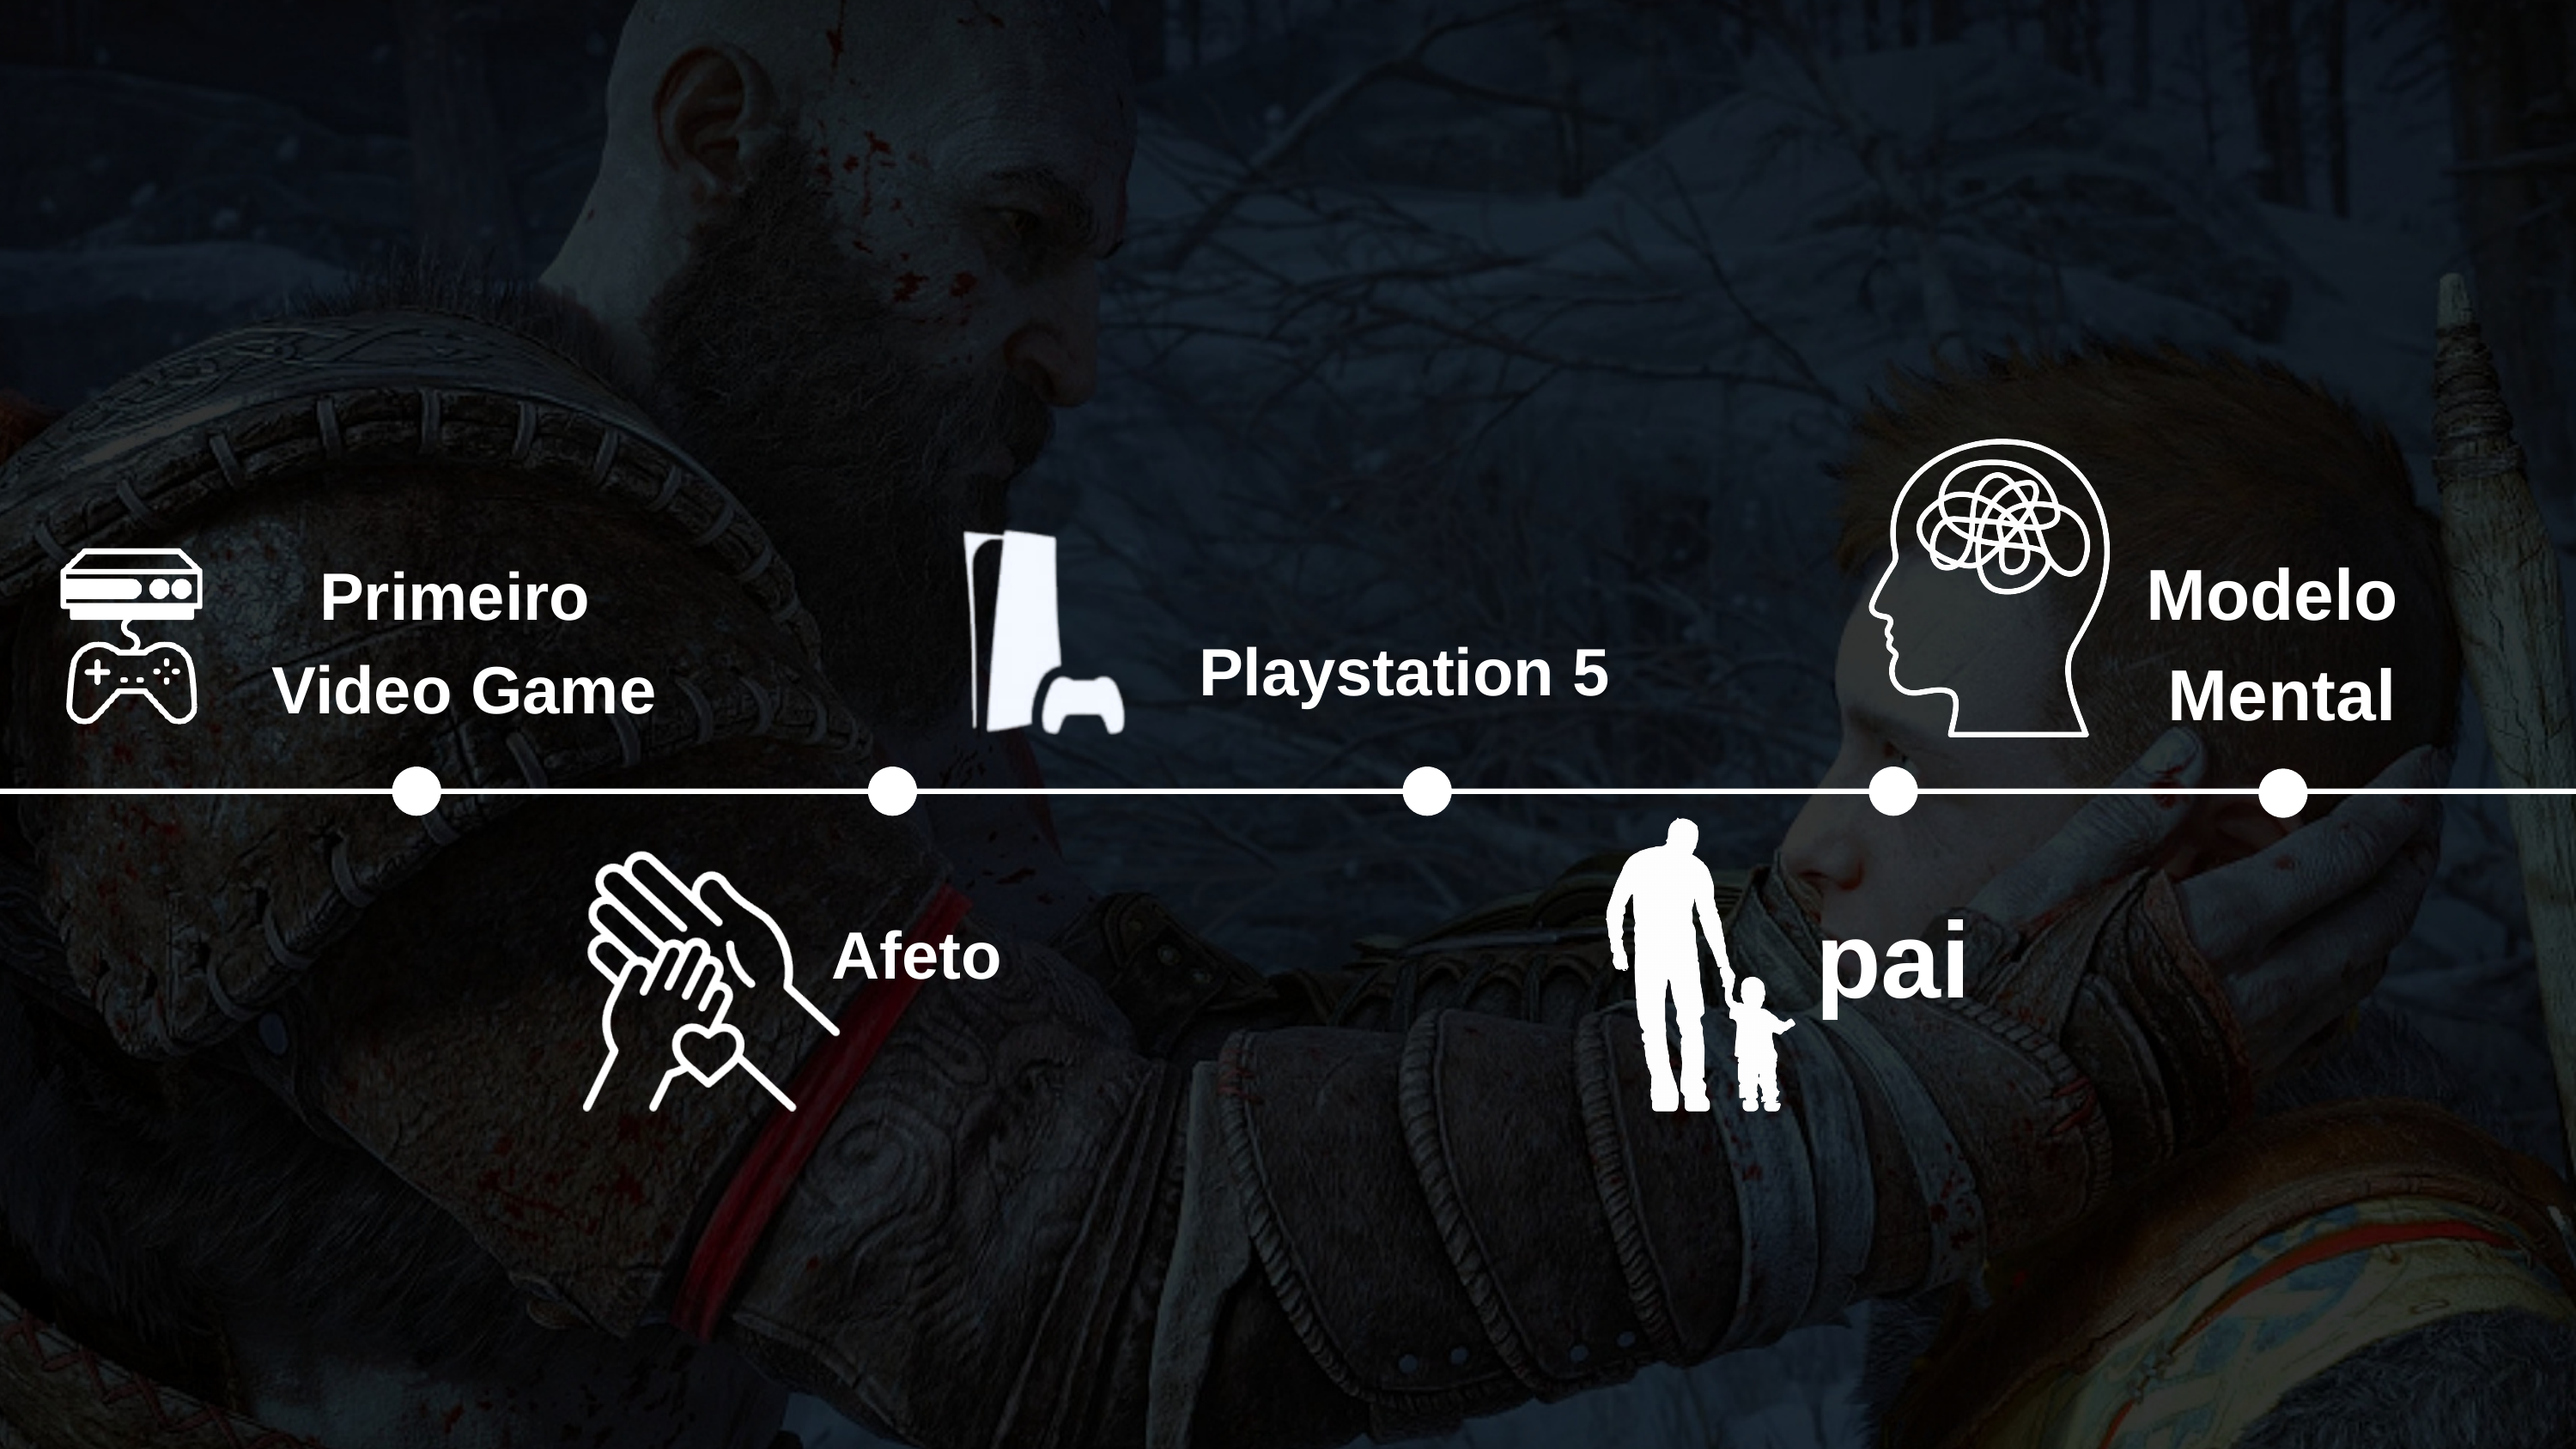

Modelo
Mental

Primeiro
Video Game
Playstation 5

pai
Afeto